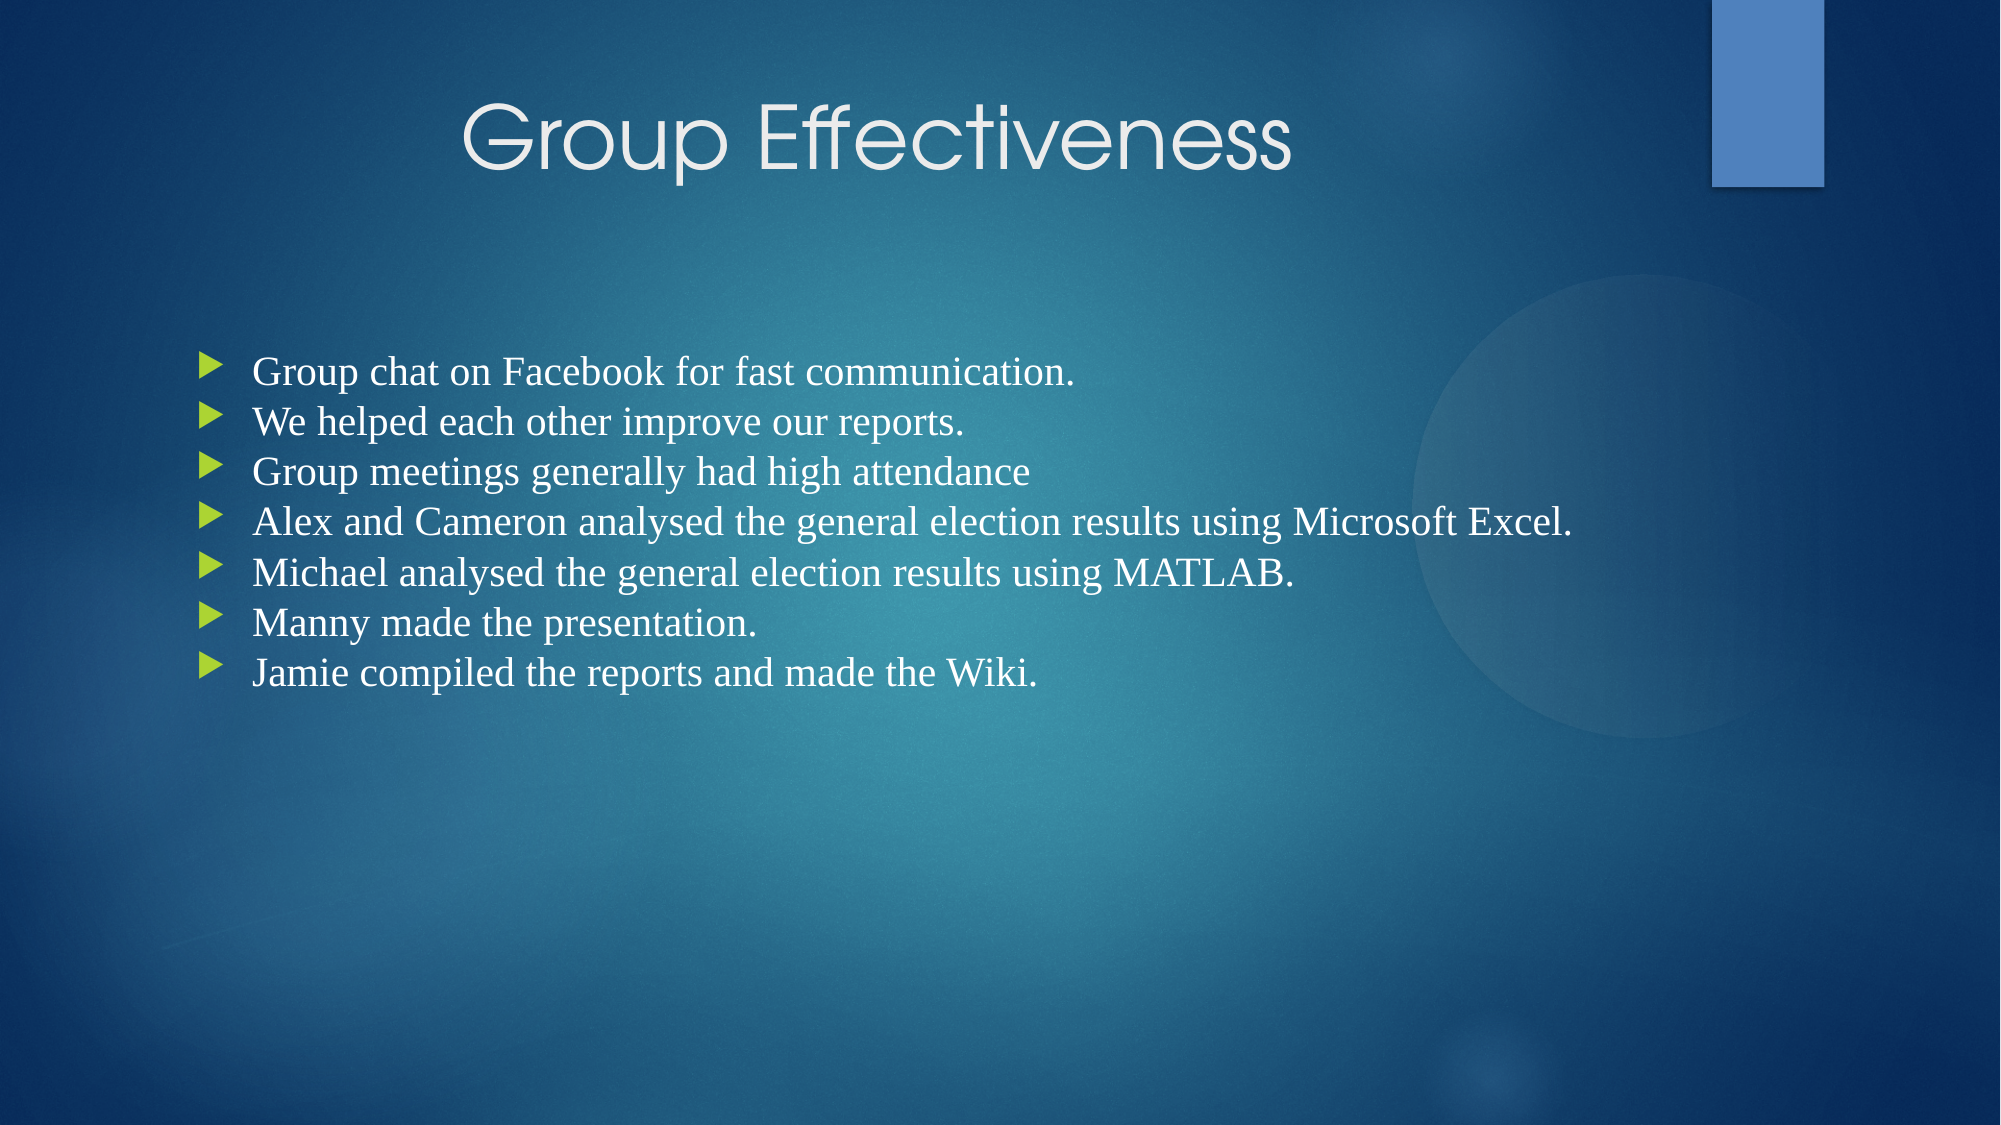

Group Effectiveness
Group chat on Facebook for fast communication.
We helped each other improve our reports.
Group meetings generally had high attendance
Alex and Cameron analysed the general election results using Microsoft Excel.
Michael analysed the general election results using MATLAB.
Manny made the presentation.
Jamie compiled the reports and made the Wiki.